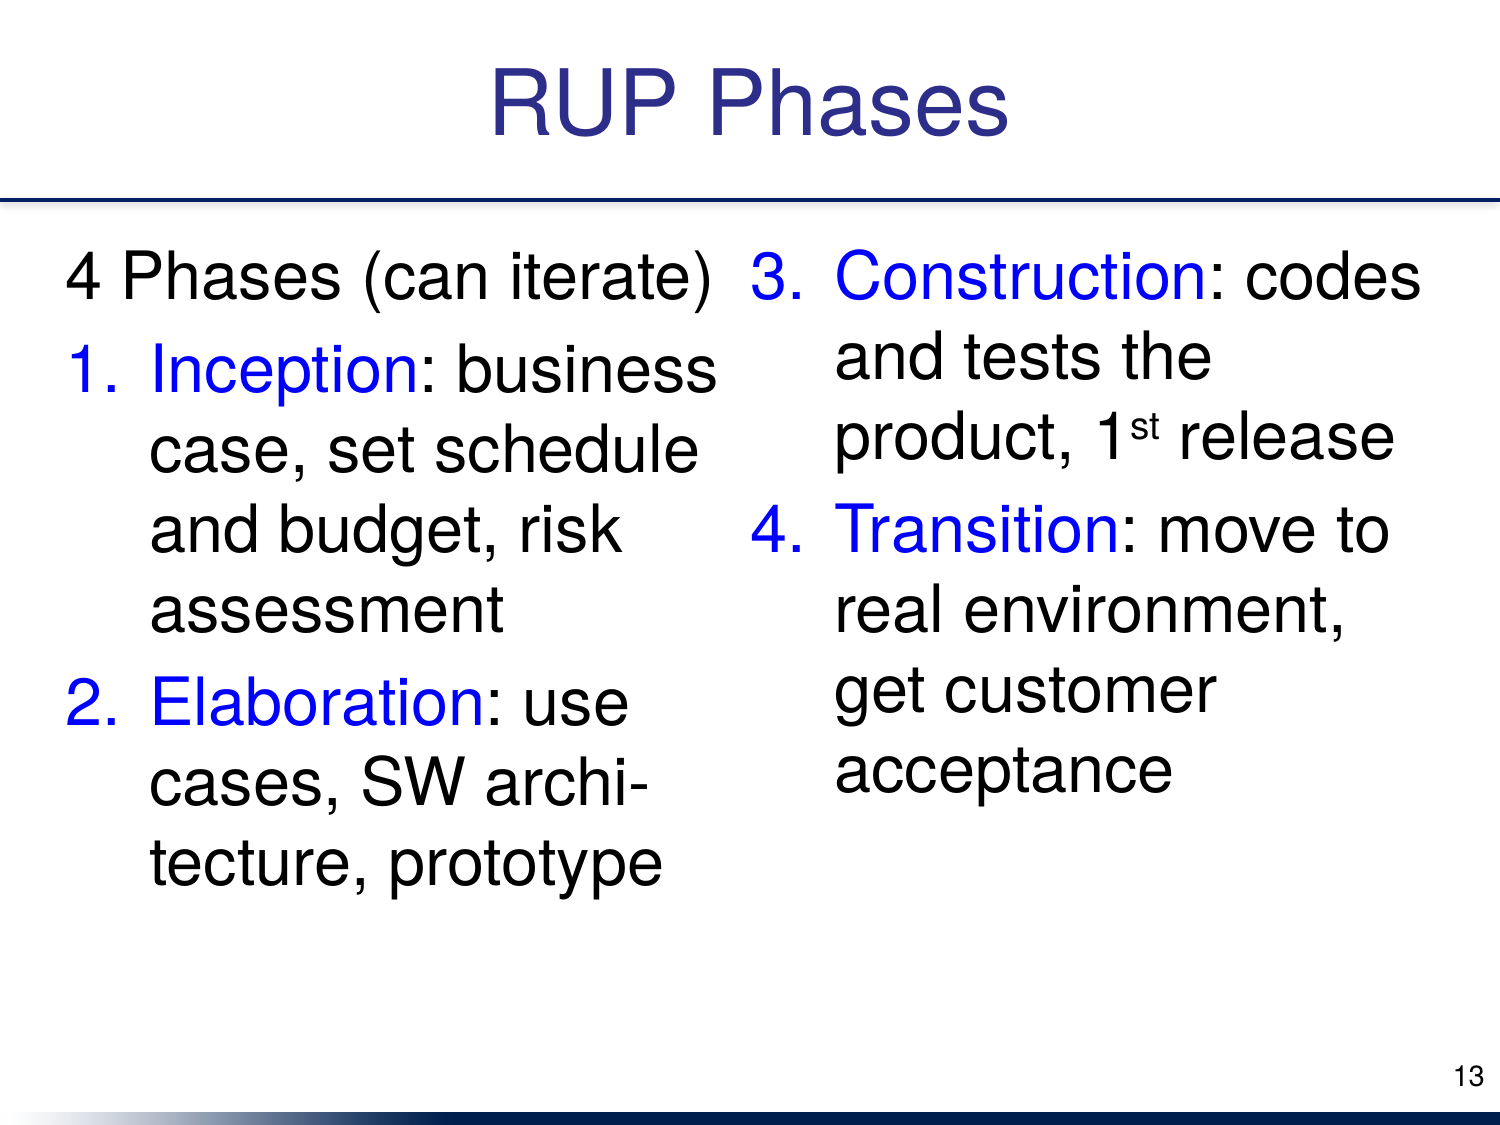

# RUP Phases
4 Phases (can iterate)
Inception: business case, set schedule and budget, risk assessment
Elaboration: use cases, SW archi- tecture, prototype

Construction: codes and tests the product, 1st release
Transition: move to real environment, get customer acceptance

13